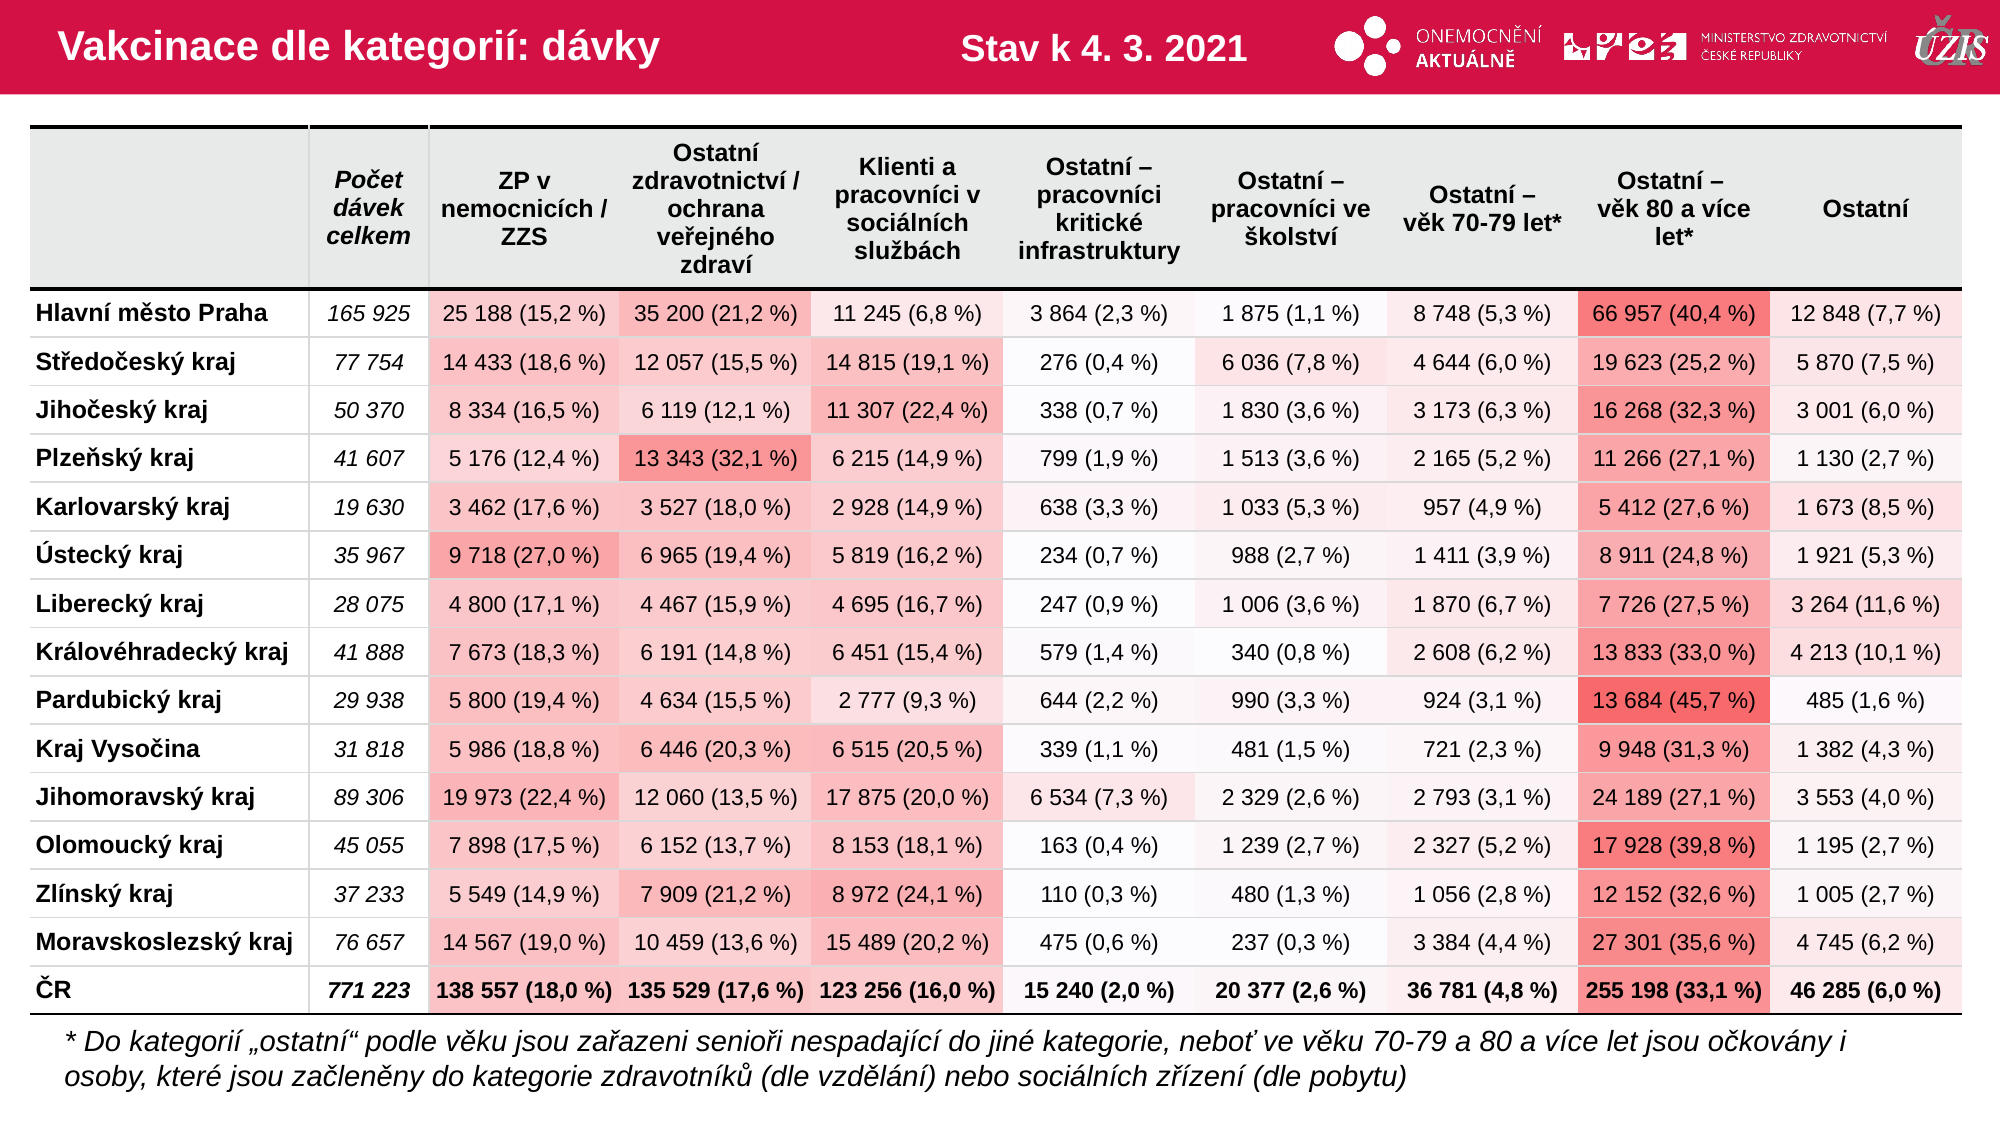

# Vakcinace dle kategorií: dávky
Stav k 4. 3. 2021
|  | Počet dávek celkem | ZP v nemocnicích / ZZS | Ostatní zdravotnictví / ochrana veřejného zdraví | Klienti a pracovníci v sociálních službách | Ostatní – pracovníci kritické infrastruktury | Ostatní – pracovníci ve školství | Ostatní – věk 70-79 let\* | Ostatní – věk 80 a více let\* | Ostatní |
| --- | --- | --- | --- | --- | --- | --- | --- | --- | --- |
| Hlavní město Praha | 165 925 | 25 188 (15,2 %) | 35 200 (21,2 %) | 11 245 (6,8 %) | 3 864 (2,3 %) | 1 875 (1,1 %) | 8 748 (5,3 %) | 66 957 (40,4 %) | 12 848 (7,7 %) |
| Středočeský kraj | 77 754 | 14 433 (18,6 %) | 12 057 (15,5 %) | 14 815 (19,1 %) | 276 (0,4 %) | 6 036 (7,8 %) | 4 644 (6,0 %) | 19 623 (25,2 %) | 5 870 (7,5 %) |
| Jihočeský kraj | 50 370 | 8 334 (16,5 %) | 6 119 (12,1 %) | 11 307 (22,4 %) | 338 (0,7 %) | 1 830 (3,6 %) | 3 173 (6,3 %) | 16 268 (32,3 %) | 3 001 (6,0 %) |
| Plzeňský kraj | 41 607 | 5 176 (12,4 %) | 13 343 (32,1 %) | 6 215 (14,9 %) | 799 (1,9 %) | 1 513 (3,6 %) | 2 165 (5,2 %) | 11 266 (27,1 %) | 1 130 (2,7 %) |
| Karlovarský kraj | 19 630 | 3 462 (17,6 %) | 3 527 (18,0 %) | 2 928 (14,9 %) | 638 (3,3 %) | 1 033 (5,3 %) | 957 (4,9 %) | 5 412 (27,6 %) | 1 673 (8,5 %) |
| Ústecký kraj | 35 967 | 9 718 (27,0 %) | 6 965 (19,4 %) | 5 819 (16,2 %) | 234 (0,7 %) | 988 (2,7 %) | 1 411 (3,9 %) | 8 911 (24,8 %) | 1 921 (5,3 %) |
| Liberecký kraj | 28 075 | 4 800 (17,1 %) | 4 467 (15,9 %) | 4 695 (16,7 %) | 247 (0,9 %) | 1 006 (3,6 %) | 1 870 (6,7 %) | 7 726 (27,5 %) | 3 264 (11,6 %) |
| Královéhradecký kraj | 41 888 | 7 673 (18,3 %) | 6 191 (14,8 %) | 6 451 (15,4 %) | 579 (1,4 %) | 340 (0,8 %) | 2 608 (6,2 %) | 13 833 (33,0 %) | 4 213 (10,1 %) |
| Pardubický kraj | 29 938 | 5 800 (19,4 %) | 4 634 (15,5 %) | 2 777 (9,3 %) | 644 (2,2 %) | 990 (3,3 %) | 924 (3,1 %) | 13 684 (45,7 %) | 485 (1,6 %) |
| Kraj Vysočina | 31 818 | 5 986 (18,8 %) | 6 446 (20,3 %) | 6 515 (20,5 %) | 339 (1,1 %) | 481 (1,5 %) | 721 (2,3 %) | 9 948 (31,3 %) | 1 382 (4,3 %) |
| Jihomoravský kraj | 89 306 | 19 973 (22,4 %) | 12 060 (13,5 %) | 17 875 (20,0 %) | 6 534 (7,3 %) | 2 329 (2,6 %) | 2 793 (3,1 %) | 24 189 (27,1 %) | 3 553 (4,0 %) |
| Olomoucký kraj | 45 055 | 7 898 (17,5 %) | 6 152 (13,7 %) | 8 153 (18,1 %) | 163 (0,4 %) | 1 239 (2,7 %) | 2 327 (5,2 %) | 17 928 (39,8 %) | 1 195 (2,7 %) |
| Zlínský kraj | 37 233 | 5 549 (14,9 %) | 7 909 (21,2 %) | 8 972 (24,1 %) | 110 (0,3 %) | 480 (1,3 %) | 1 056 (2,8 %) | 12 152 (32,6 %) | 1 005 (2,7 %) |
| Moravskoslezský kraj | 76 657 | 14 567 (19,0 %) | 10 459 (13,6 %) | 15 489 (20,2 %) | 475 (0,6 %) | 237 (0,3 %) | 3 384 (4,4 %) | 27 301 (35,6 %) | 4 745 (6,2 %) |
| ČR | 771 223 | 138 557 (18,0 %) | 135 529 (17,6 %) | 123 256 (16,0 %) | 15 240 (2,0 %) | 20 377 (2,6 %) | 36 781 (4,8 %) | 255 198 (33,1 %) | 46 285 (6,0 %) |
|  |  |  |  |  |  |  |  |
| --- | --- | --- | --- | --- | --- | --- | --- |
|  |  |  |  |  |  |  |  |
|  |  |  |  |  |  |  |  |
|  |  |  |  |  |  |  |  |
|  |  |  |  |  |  |  |  |
|  |  |  |  |  |  |  |  |
|  |  |  |  |  |  |  |  |
|  |  |  |  |  |  |  |  |
|  |  |  |  |  |  |  |  |
|  |  |  |  |  |  |  |  |
|  |  |  |  |  |  |  |  |
|  |  |  |  |  |  |  |  |
|  |  |  |  |  |  |  |  |
|  |  |  |  |  |  |  |  |
|  |  |  |  |  |  |  |  |
* Do kategorií „ostatní“ podle věku jsou zařazeni senioři nespadající do jiné kategorie, neboť ve věku 70-79 a 80 a více let jsou očkovány i osoby, které jsou začleněny do kategorie zdravotníků (dle vzdělání) nebo sociálních zřízení (dle pobytu)